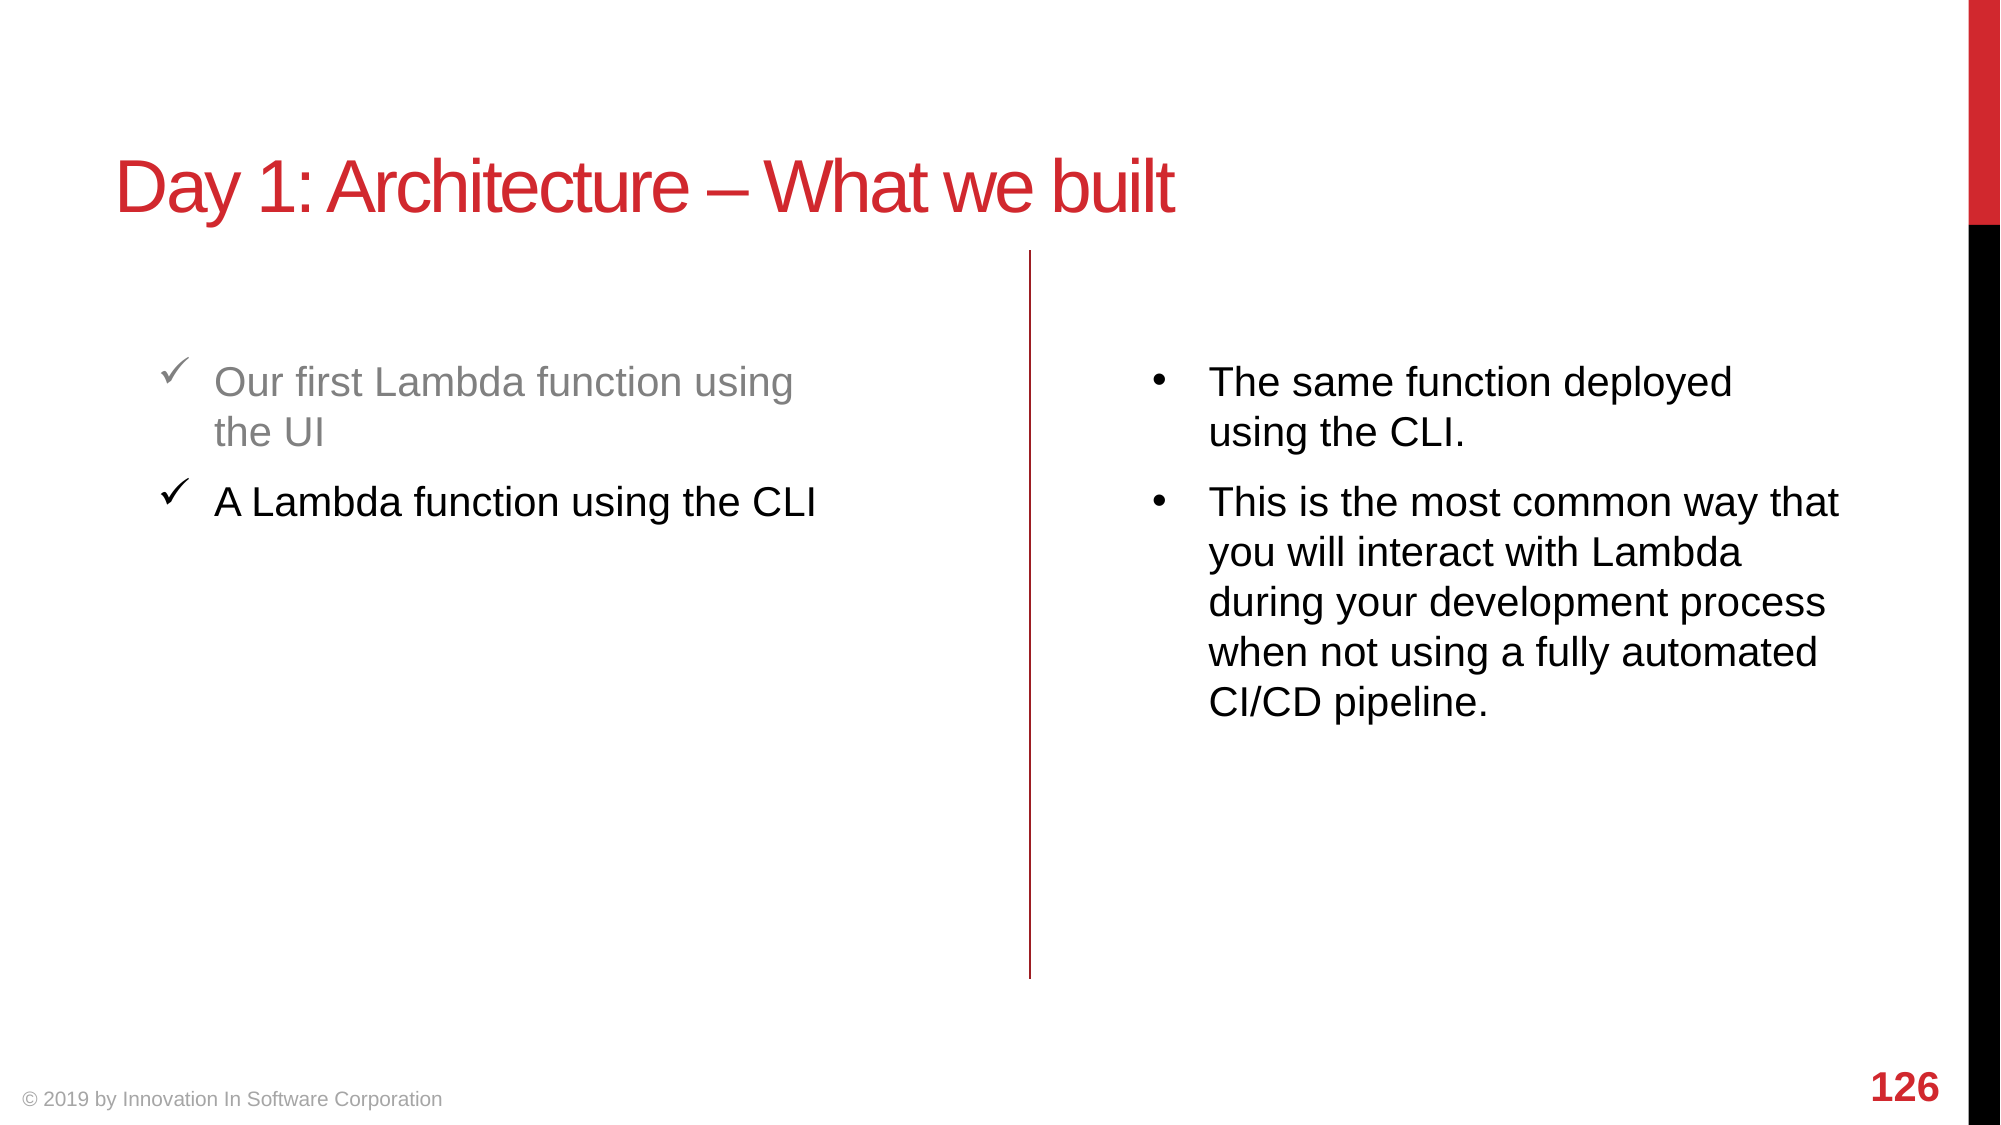

# Day 1: Architecture – What we built

Our first Lambda function using the UI
A Lambda function using the CLI

The same function deployed using the CLI.
This is the most common way that you will interact with Lambda during your development process when not using a fully automated CI/CD pipeline.
126
© 2019 by Innovation In Software Corporation